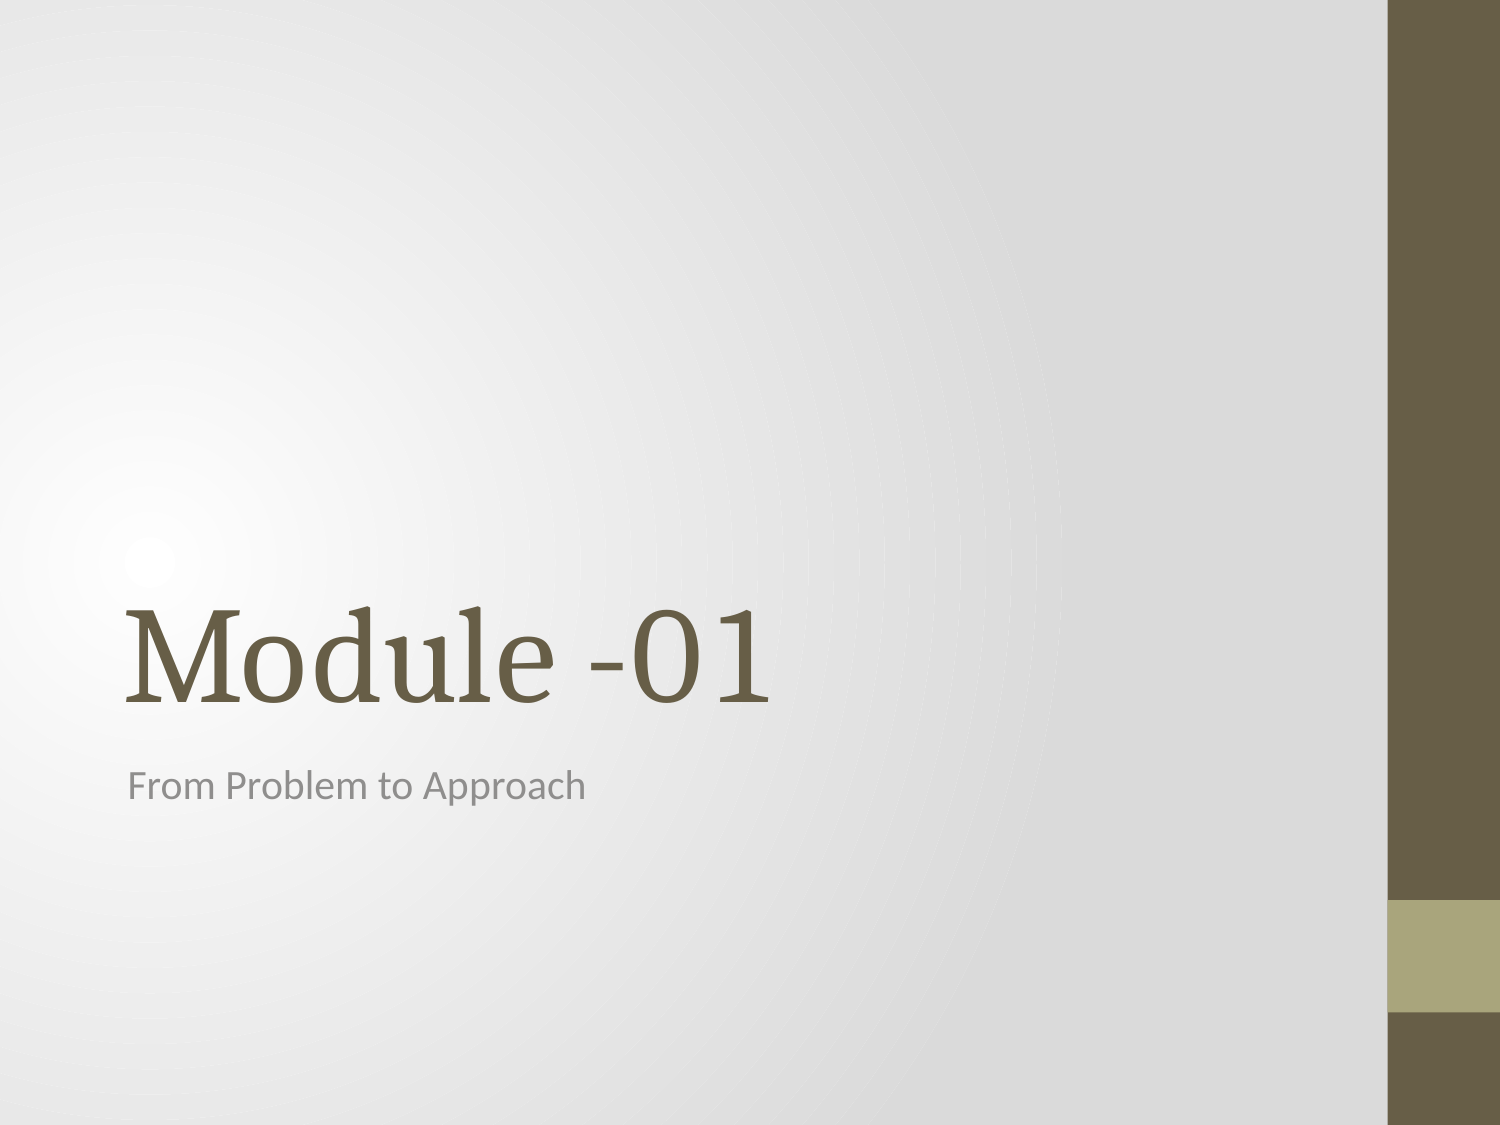

# Module -01
From Problem to Approach